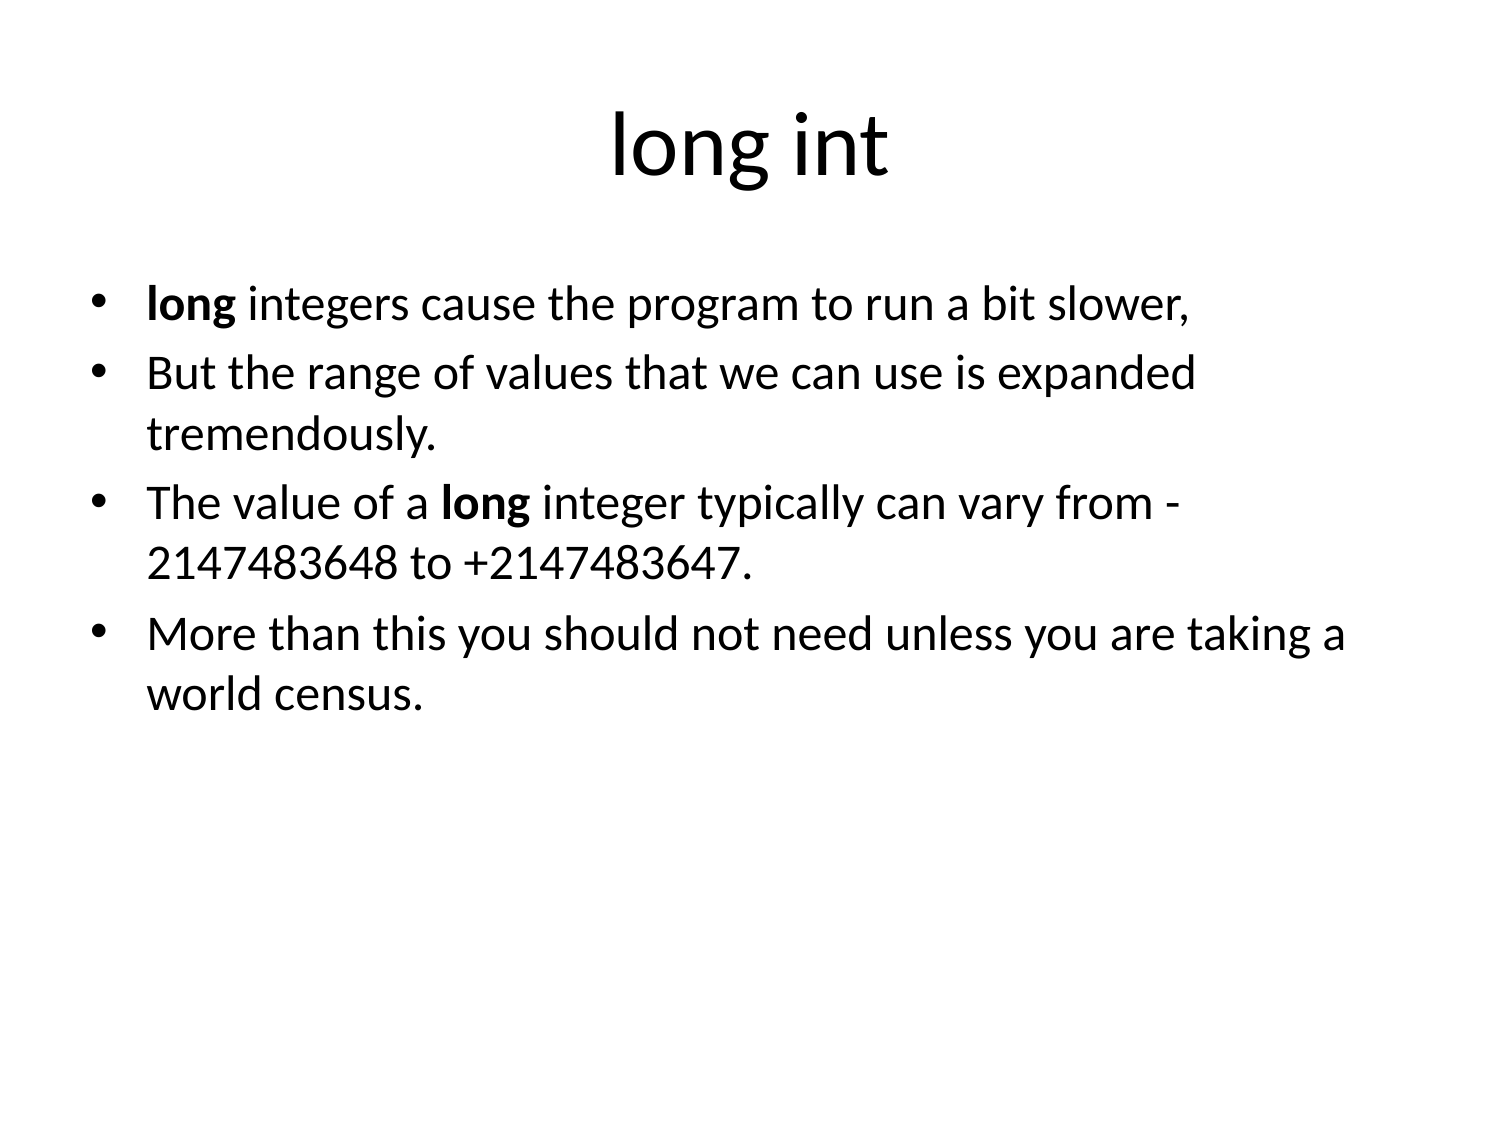

# long int
long integers cause the program to run a bit slower,
But the range of values that we can use is expanded tremendously.
The value of a long integer typically can vary from -2147483648 to +2147483647.
More than this you should not need unless you are taking a world census.